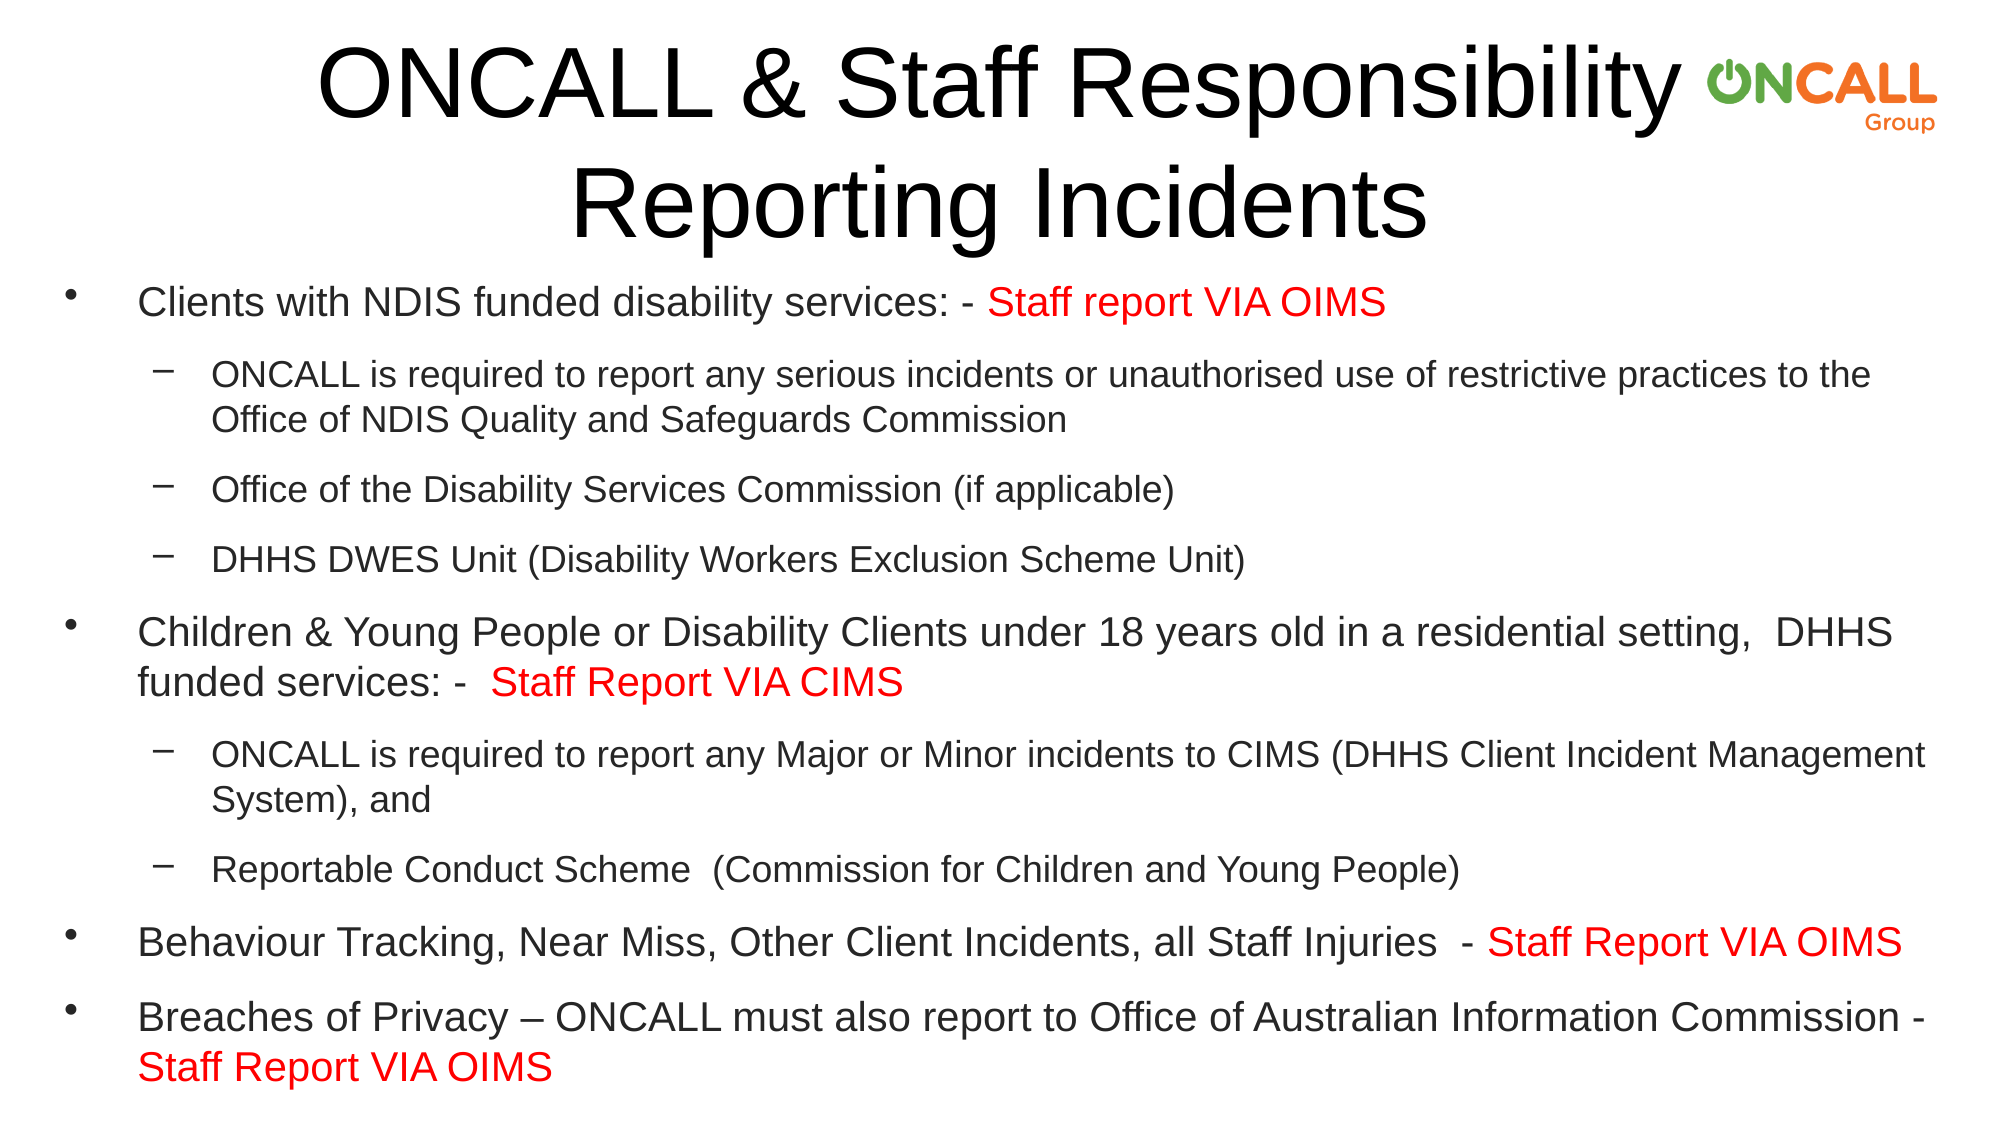

# ONCALL & Staff Responsibility Reporting Incidents
Clients with NDIS funded disability services: - Staff report VIA OIMS
ONCALL is required to report any serious incidents or unauthorised use of restrictive practices to the Office of NDIS Quality and Safeguards Commission
Office of the Disability Services Commission (if applicable)
DHHS DWES Unit (Disability Workers Exclusion Scheme Unit)
Children & Young People or Disability Clients under 18 years old in a residential setting,  DHHS funded services: -  Staff Report VIA CIMS
ONCALL is required to report any Major or Minor incidents to CIMS (DHHS Client Incident Management System), and
Reportable Conduct Scheme  (Commission for Children and Young People)
Behaviour Tracking, Near Miss, Other Client Incidents, all Staff Injuries  - Staff Report VIA OIMS
Breaches of Privacy – ONCALL must also report to Office of Australian Information Commission - Staff Report VIA OIMS